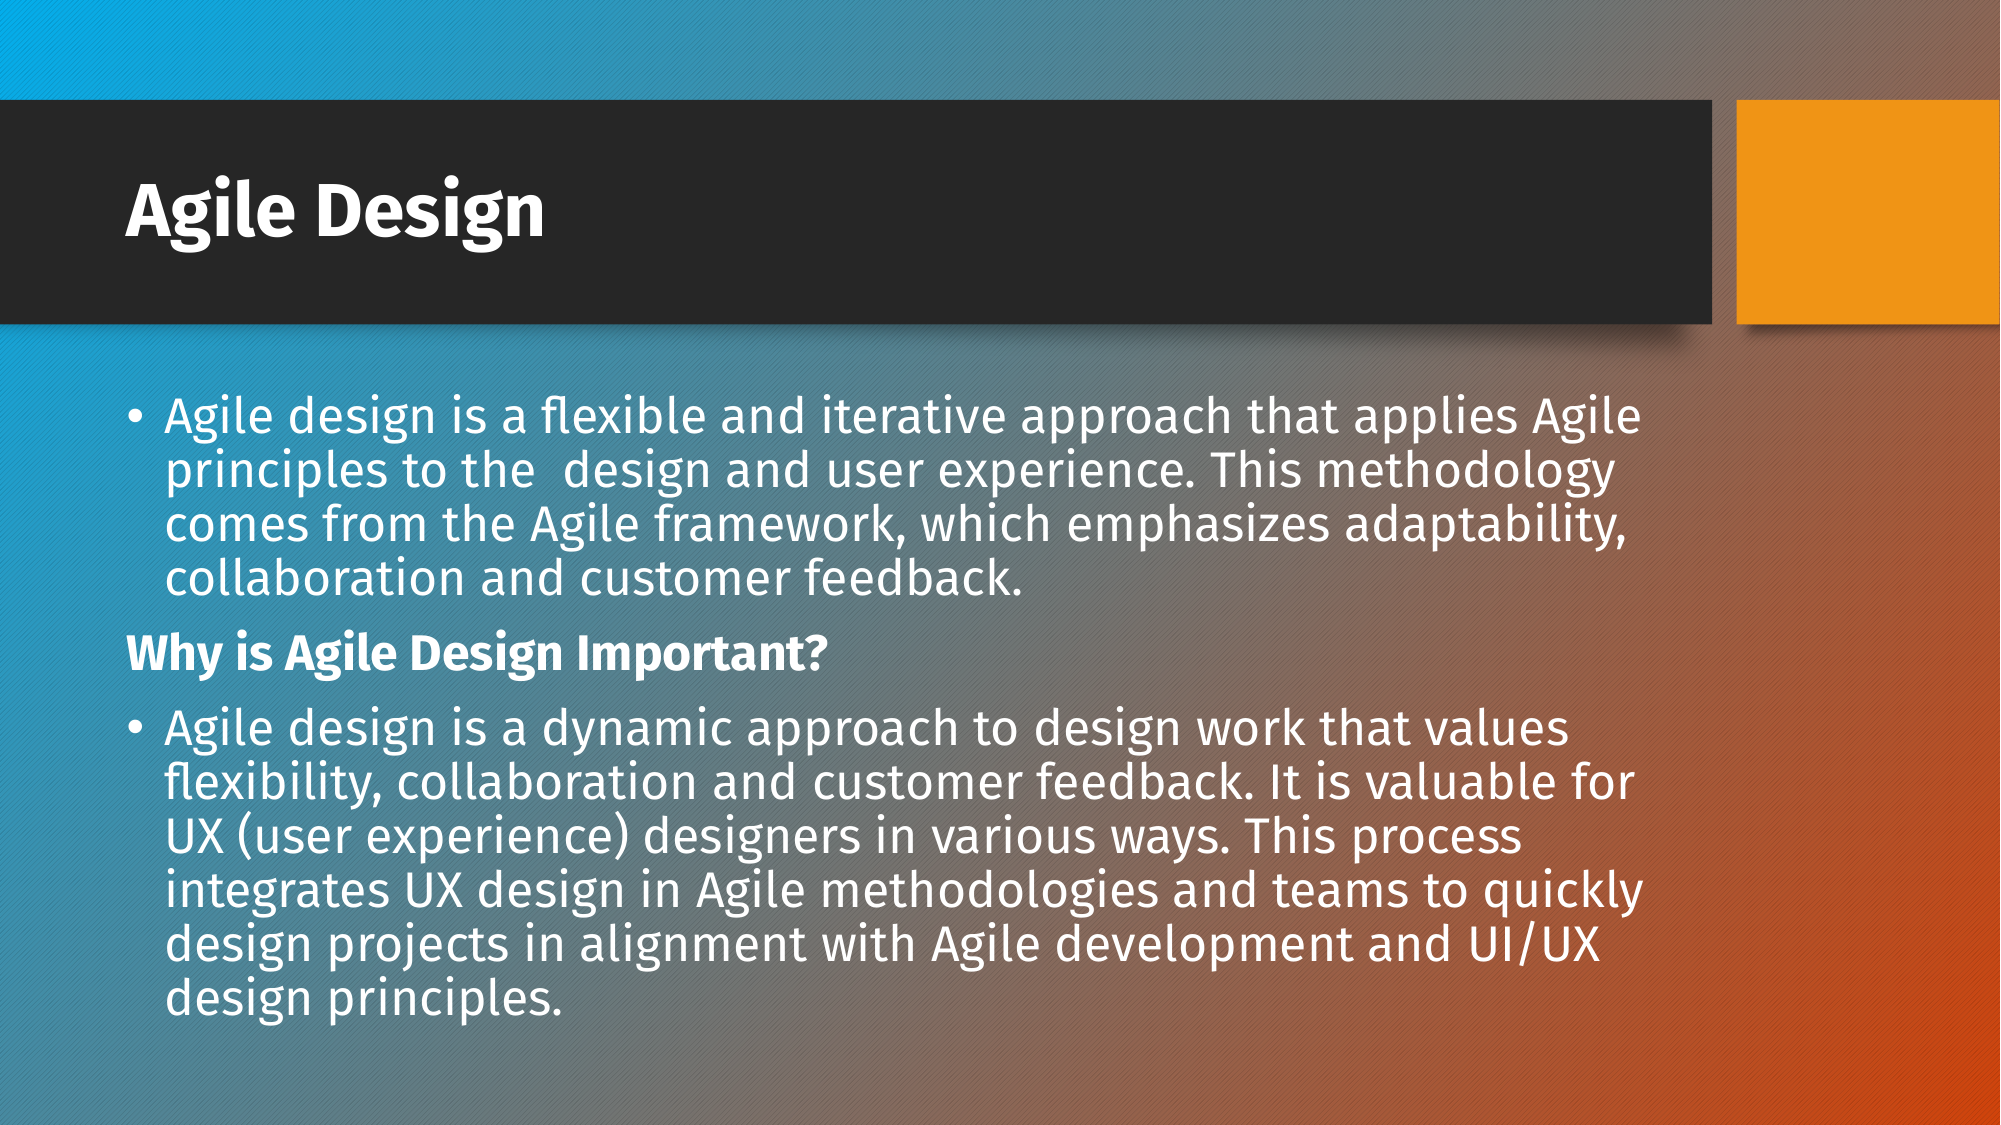

# Agile Design
Agile design is a flexible and iterative approach that applies Agile principles to the  design and user experience. This methodology comes from the Agile framework, which emphasizes adaptability, collaboration and customer feedback.
Why is Agile Design Important?
Agile design is a dynamic approach to design work that values flexibility, collaboration and customer feedback. It is valuable for UX (user experience) designers in various ways. This process integrates UX design in Agile methodologies and teams to quickly design projects in alignment with Agile development and UI/UX design principles.